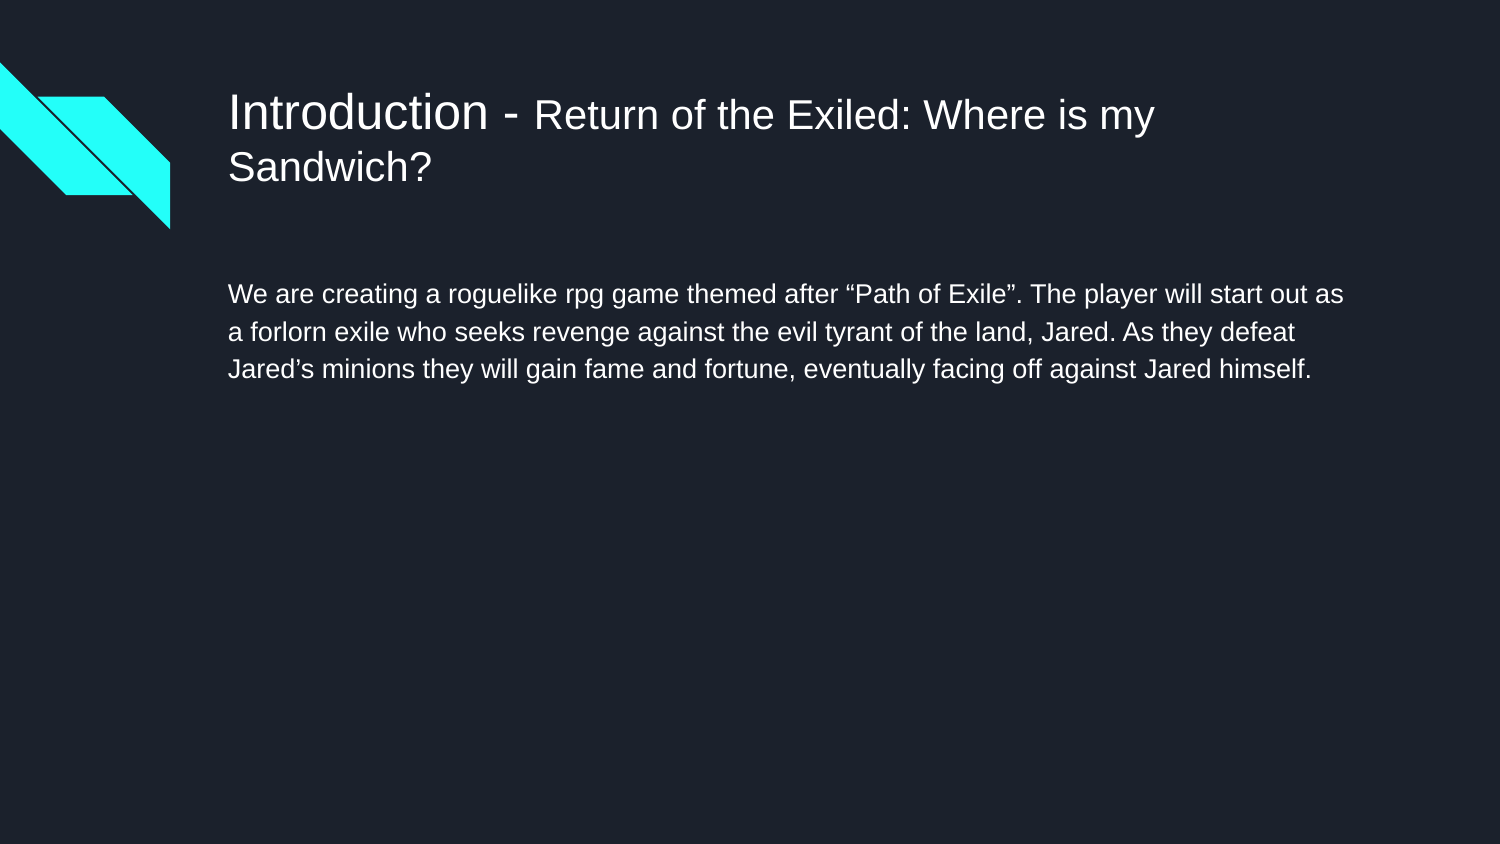

# Introduction - Return of the Exiled: Where is my Sandwich?
We are creating a roguelike rpg game themed after “Path of Exile”. The player will start out as a forlorn exile who seeks revenge against the evil tyrant of the land, Jared. As they defeat Jared’s minions they will gain fame and fortune, eventually facing off against Jared himself.